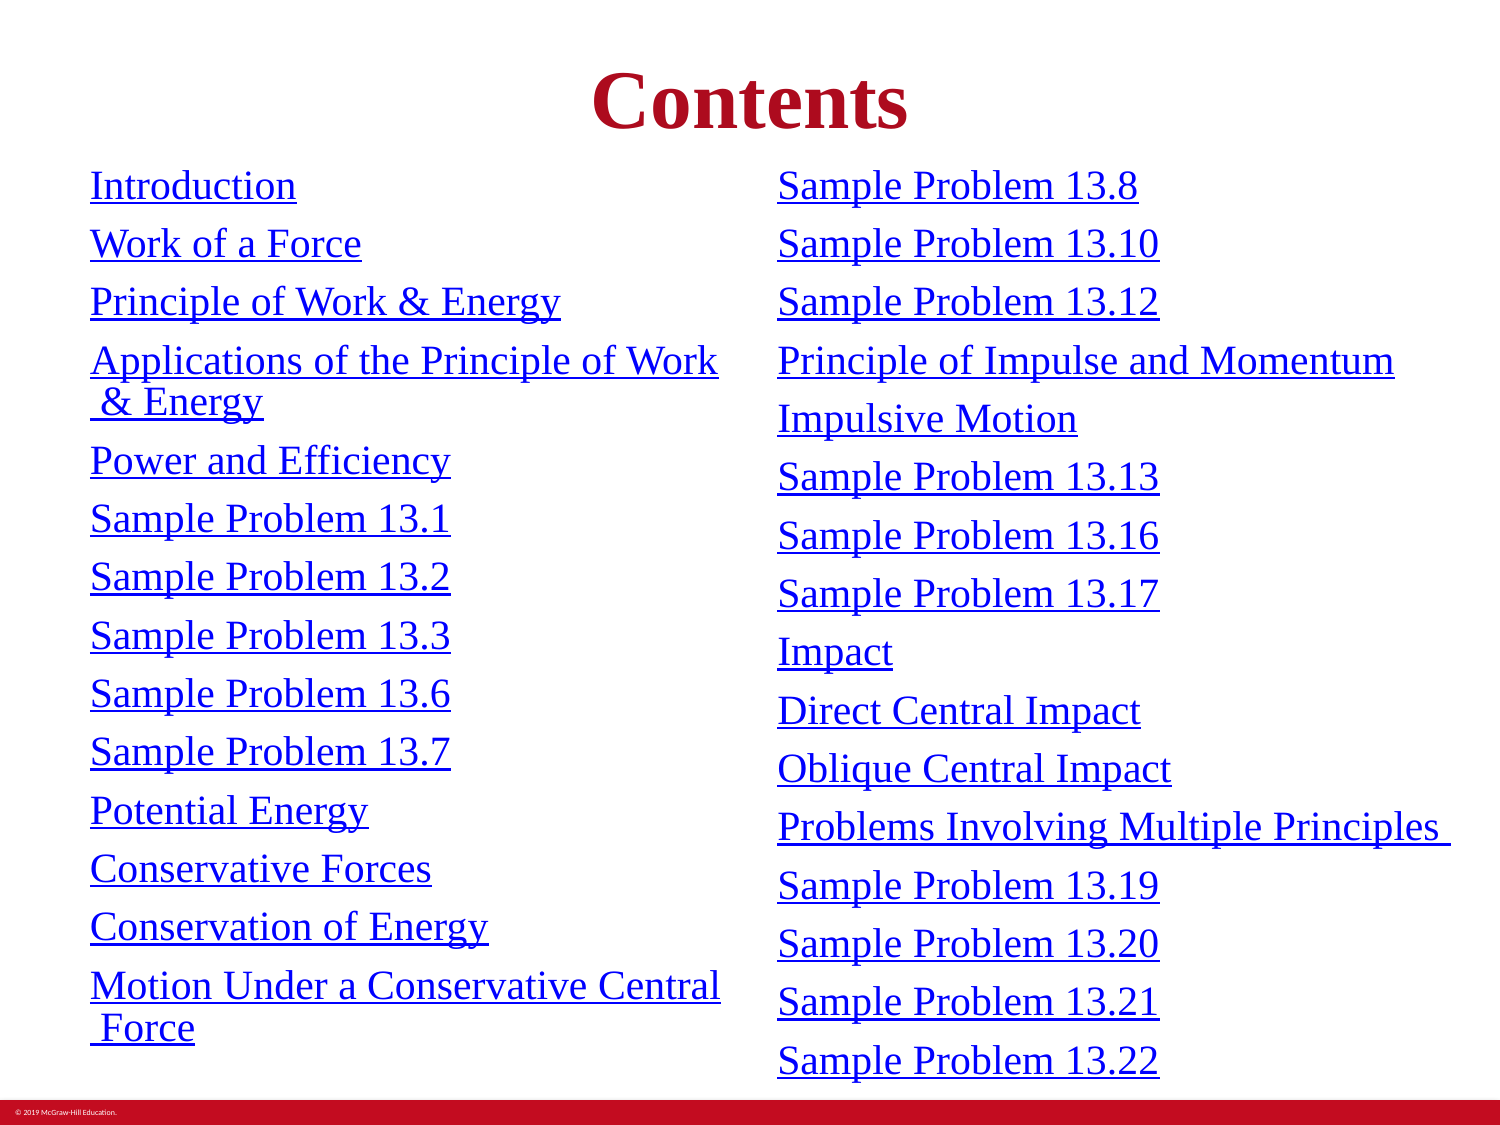

# Contents
Introduction
Work of a Force
Principle of Work & Energy
Applications of the Principle of Work & Energy
Power and Efficiency
Sample Problem 13.1
Sample Problem 13.2
Sample Problem 13.3
Sample Problem 13.6
Sample Problem 13.7
Potential Energy
Conservative Forces
Conservation of Energy
Motion Under a Conservative Central Force
Sample Problem 13.8
Sample Problem 13.10
Sample Problem 13.12
Principle of Impulse and Momentum
Impulsive Motion
Sample Problem 13.13
Sample Problem 13.16
Sample Problem 13.17
Impact
Direct Central Impact
Oblique Central Impact
Problems Involving Multiple Principles
Sample Problem 13.19
Sample Problem 13.20
Sample Problem 13.21
Sample Problem 13.22